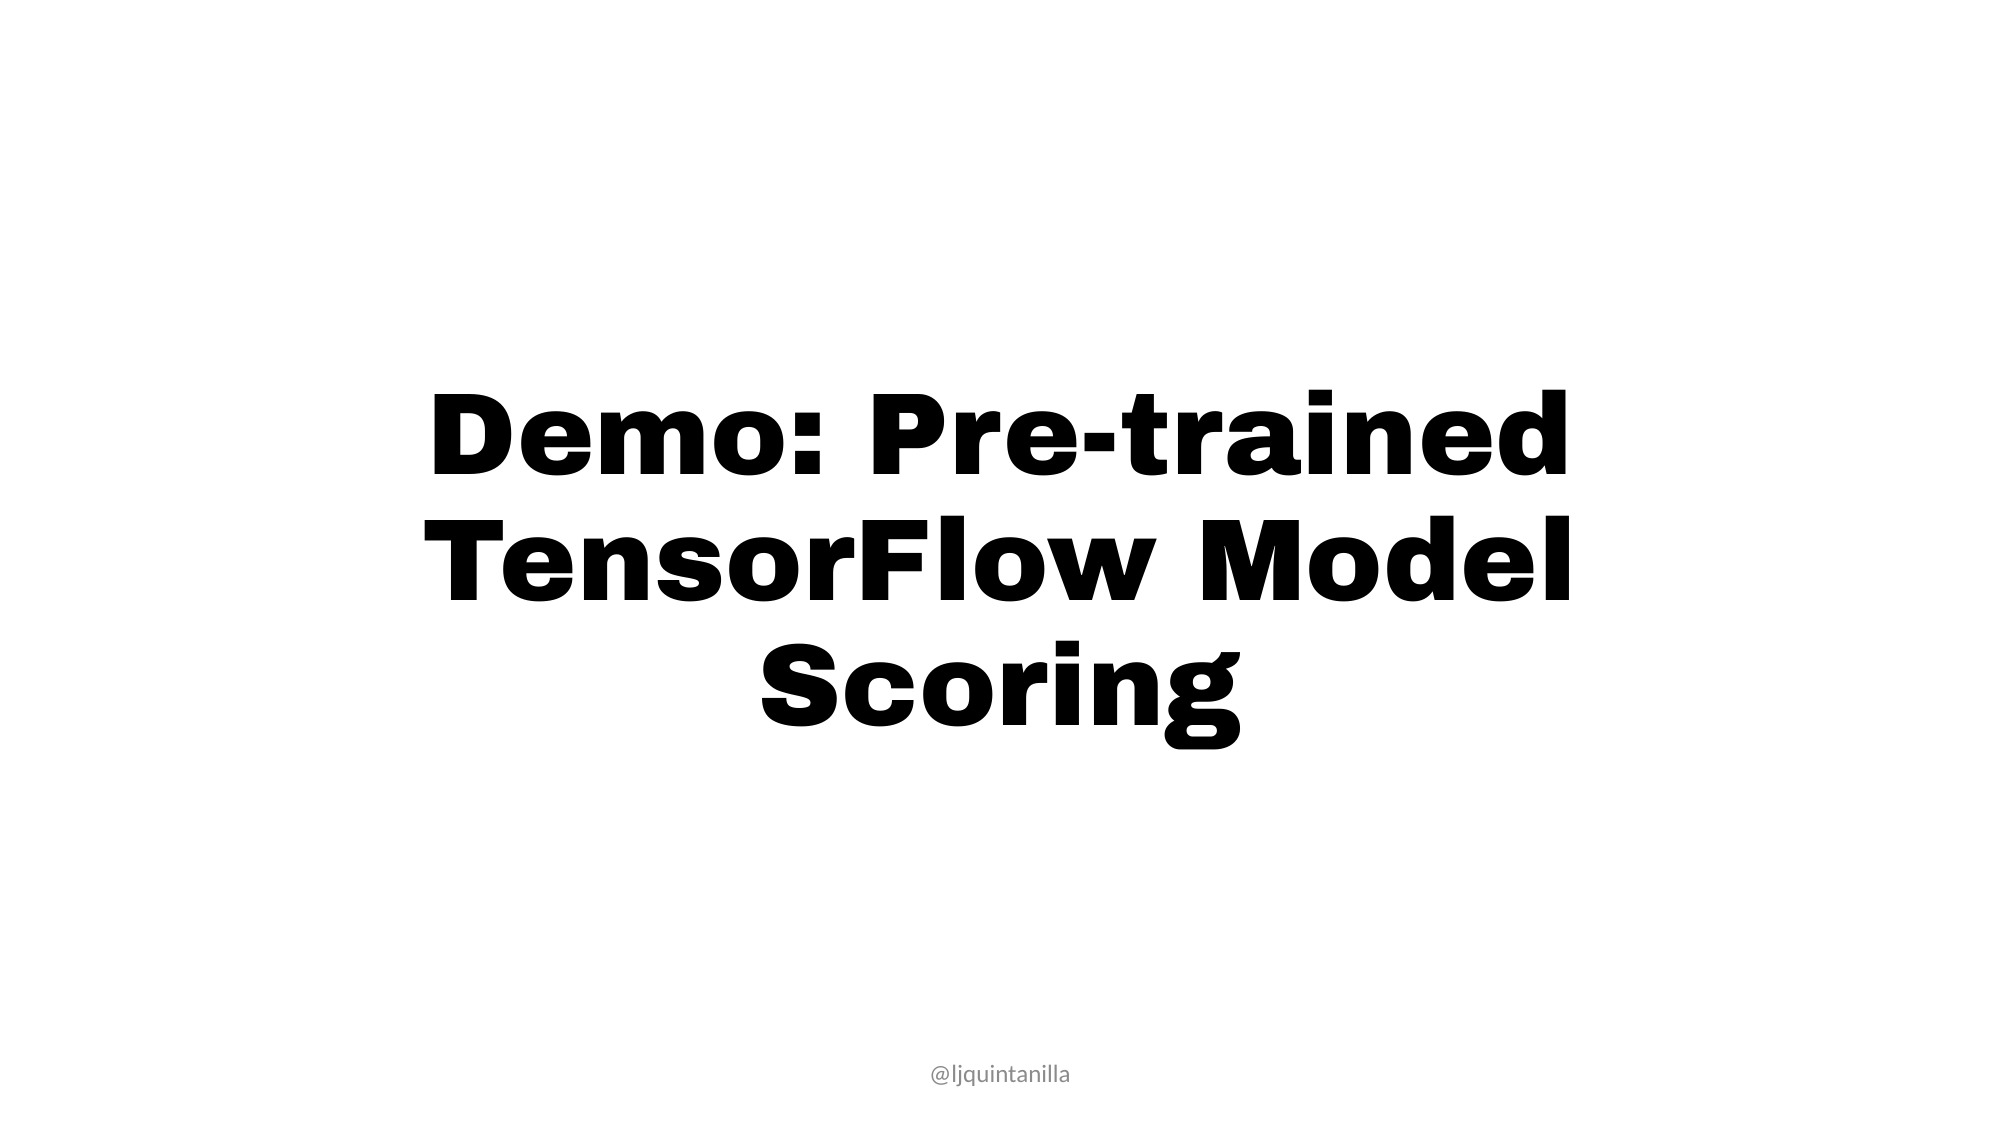

# Demo: Pre-trained TensorFlow Model Scoring
@ljquintanilla